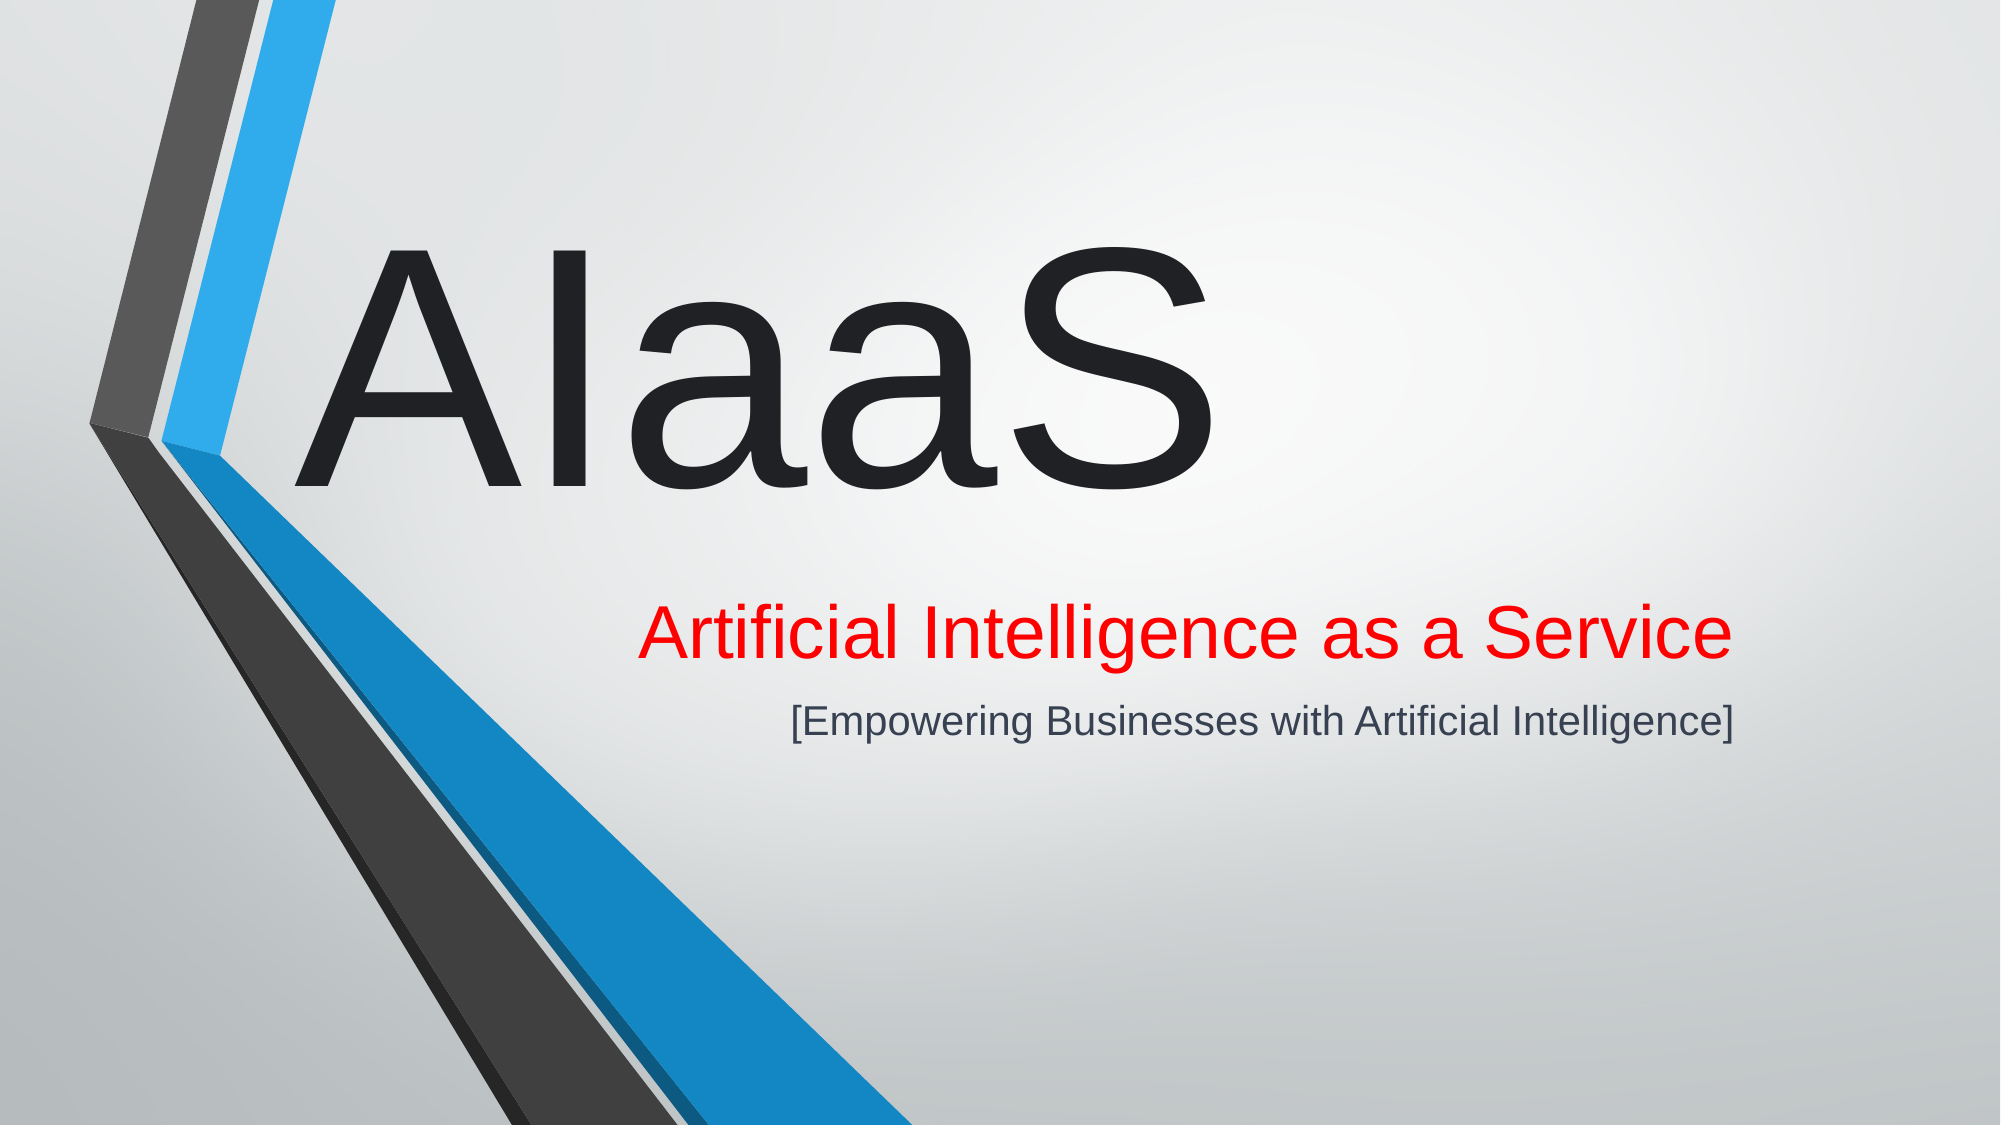

# AIaaS
Artificial Intelligence as a Service
[Empowering Businesses with Artificial Intelligence]